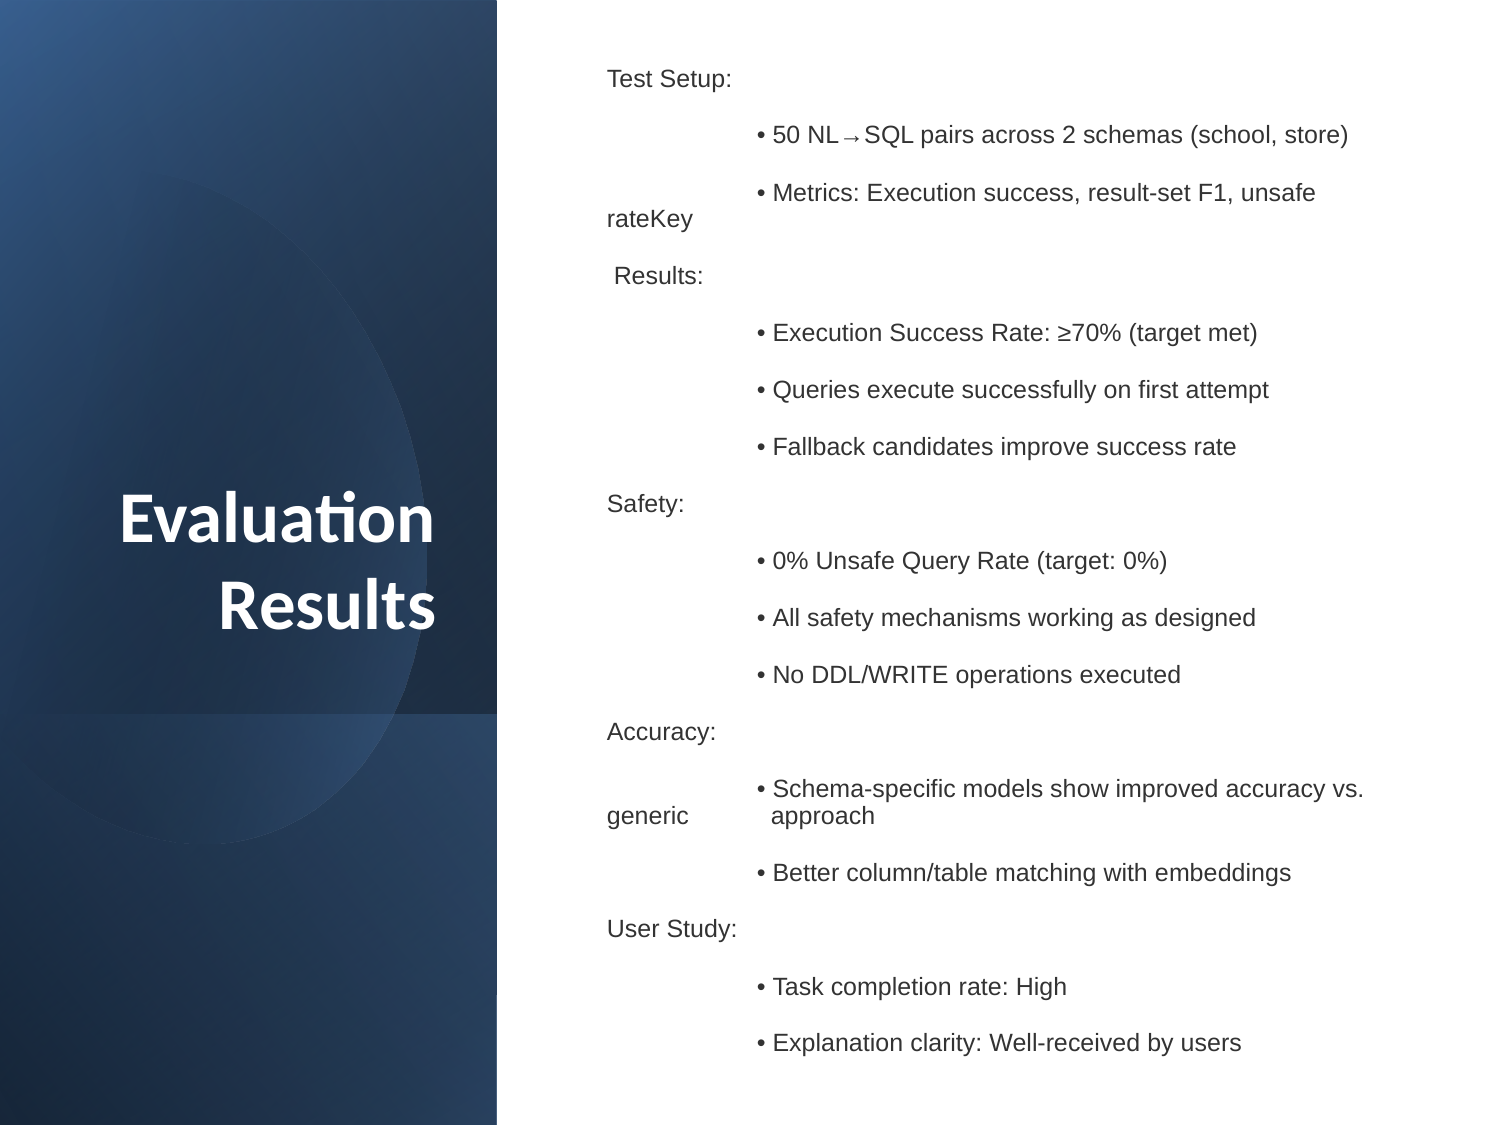

# Evaluation Results
Test Setup:
	• 50 NL→SQL pairs across 2 schemas (school, store)
	• Metrics: Execution success, result-set F1, unsafe rateKey
 Results:
	• Execution Success Rate: ≥70% (target met)
	• Queries execute successfully on first attempt
	• Fallback candidates improve success rate
Safety:
	• 0% Unsafe Query Rate (target: 0%)
	• All safety mechanisms working as designed
	• No DDL/WRITE operations executed
Accuracy:
	• Schema-specific models show improved accuracy vs. generic 	  approach
	• Better column/table matching with embeddings
User Study:
	• Task completion rate: High
	• Explanation clarity: Well-received by users